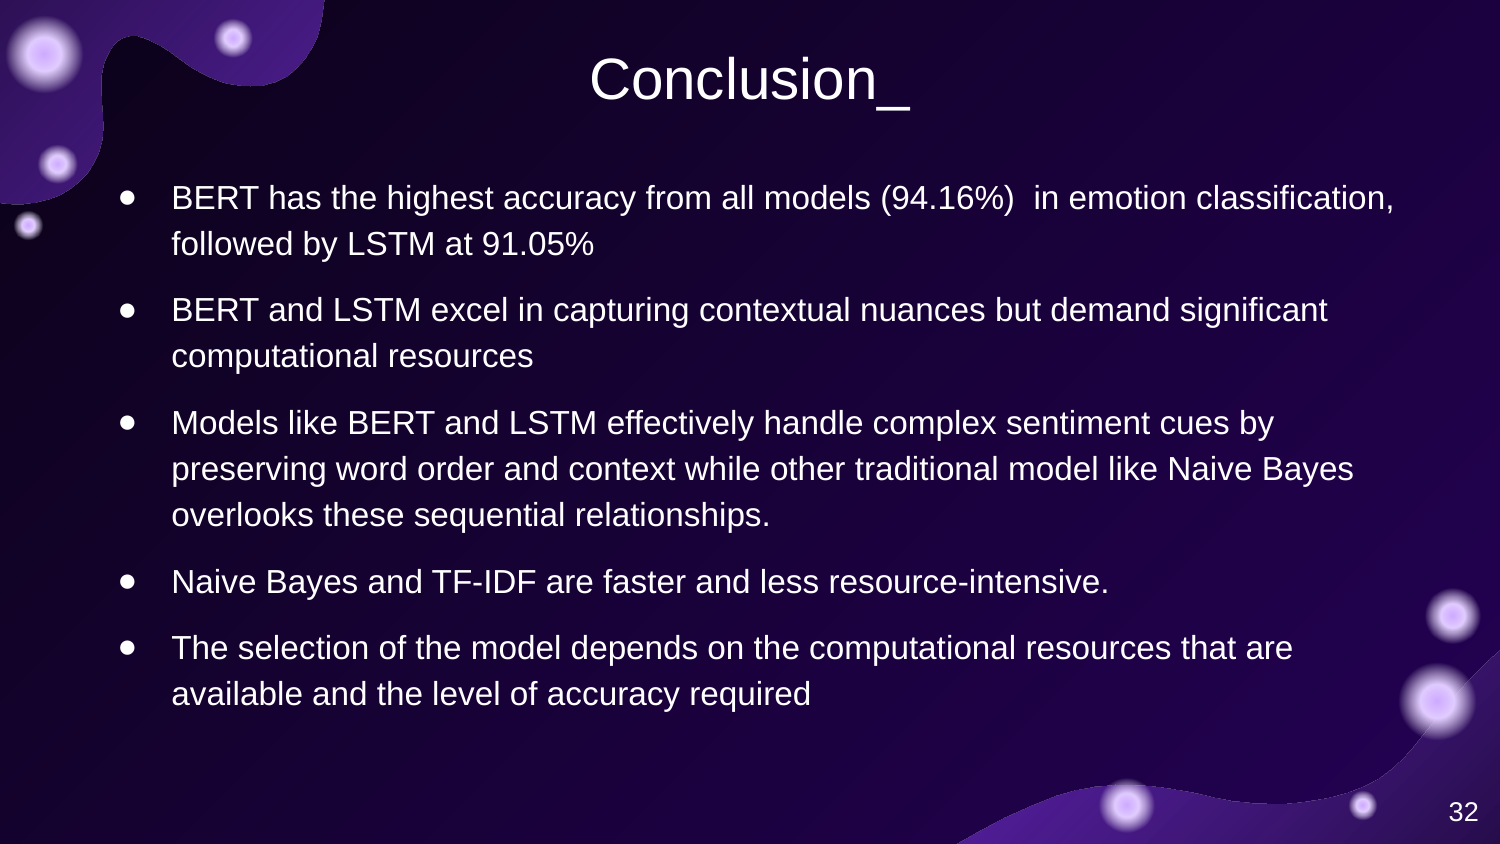

# Conclusion_
BERT has the highest accuracy from all models (94.16%)  in emotion classification, followed by LSTM at 91.05%
BERT and LSTM excel in capturing contextual nuances but demand significant computational resources
Models like BERT and LSTM effectively handle complex sentiment cues by preserving word order and context while other traditional model like Naive Bayes overlooks these sequential relationships.
Naive Bayes and TF-IDF are faster and less resource-intensive.
The selection of the model depends on the computational resources that are available and the level of accuracy required

32